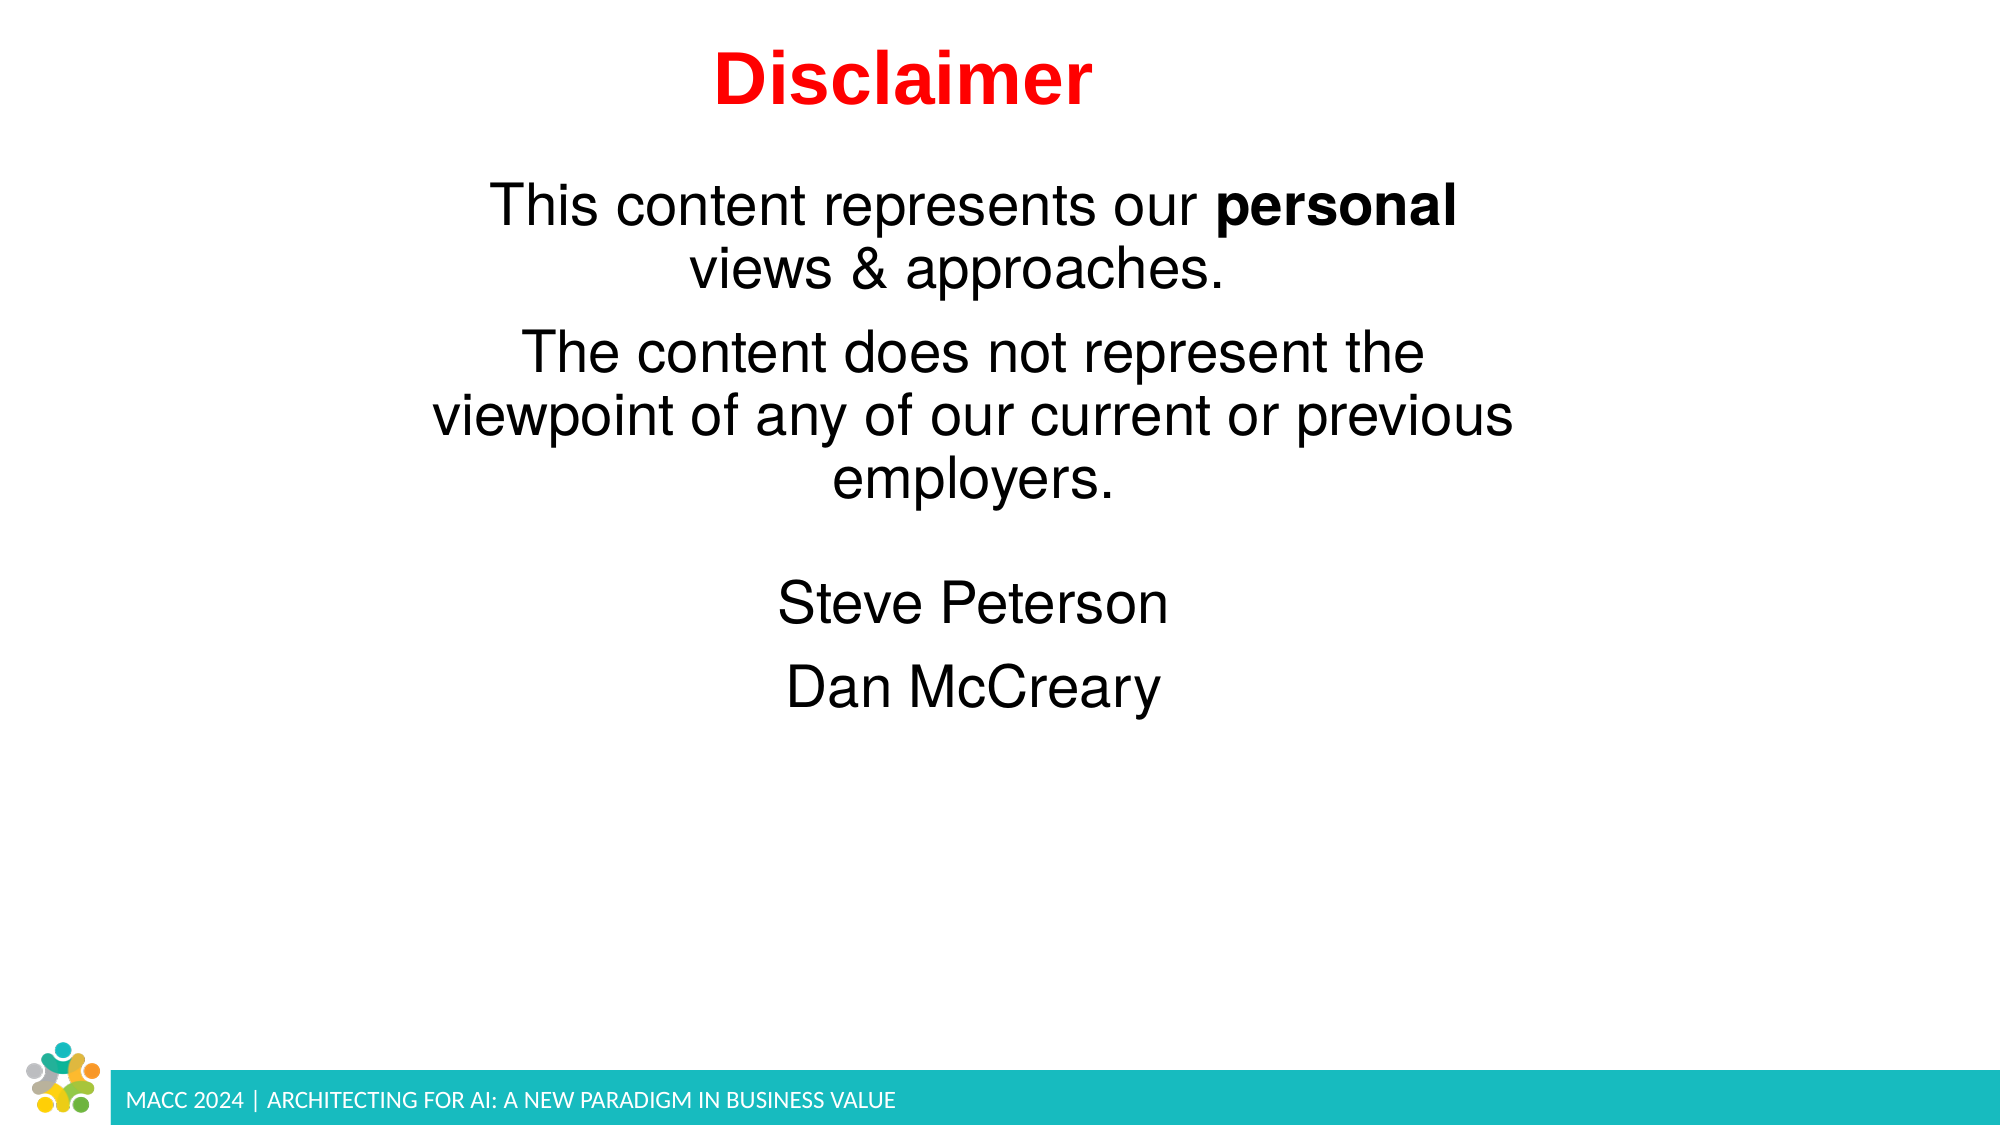

# Disclaimer
This content represents our personal views & approaches.
The content does not represent the viewpoint of any of our current or previous employers.
Steve Peterson
Dan McCreary